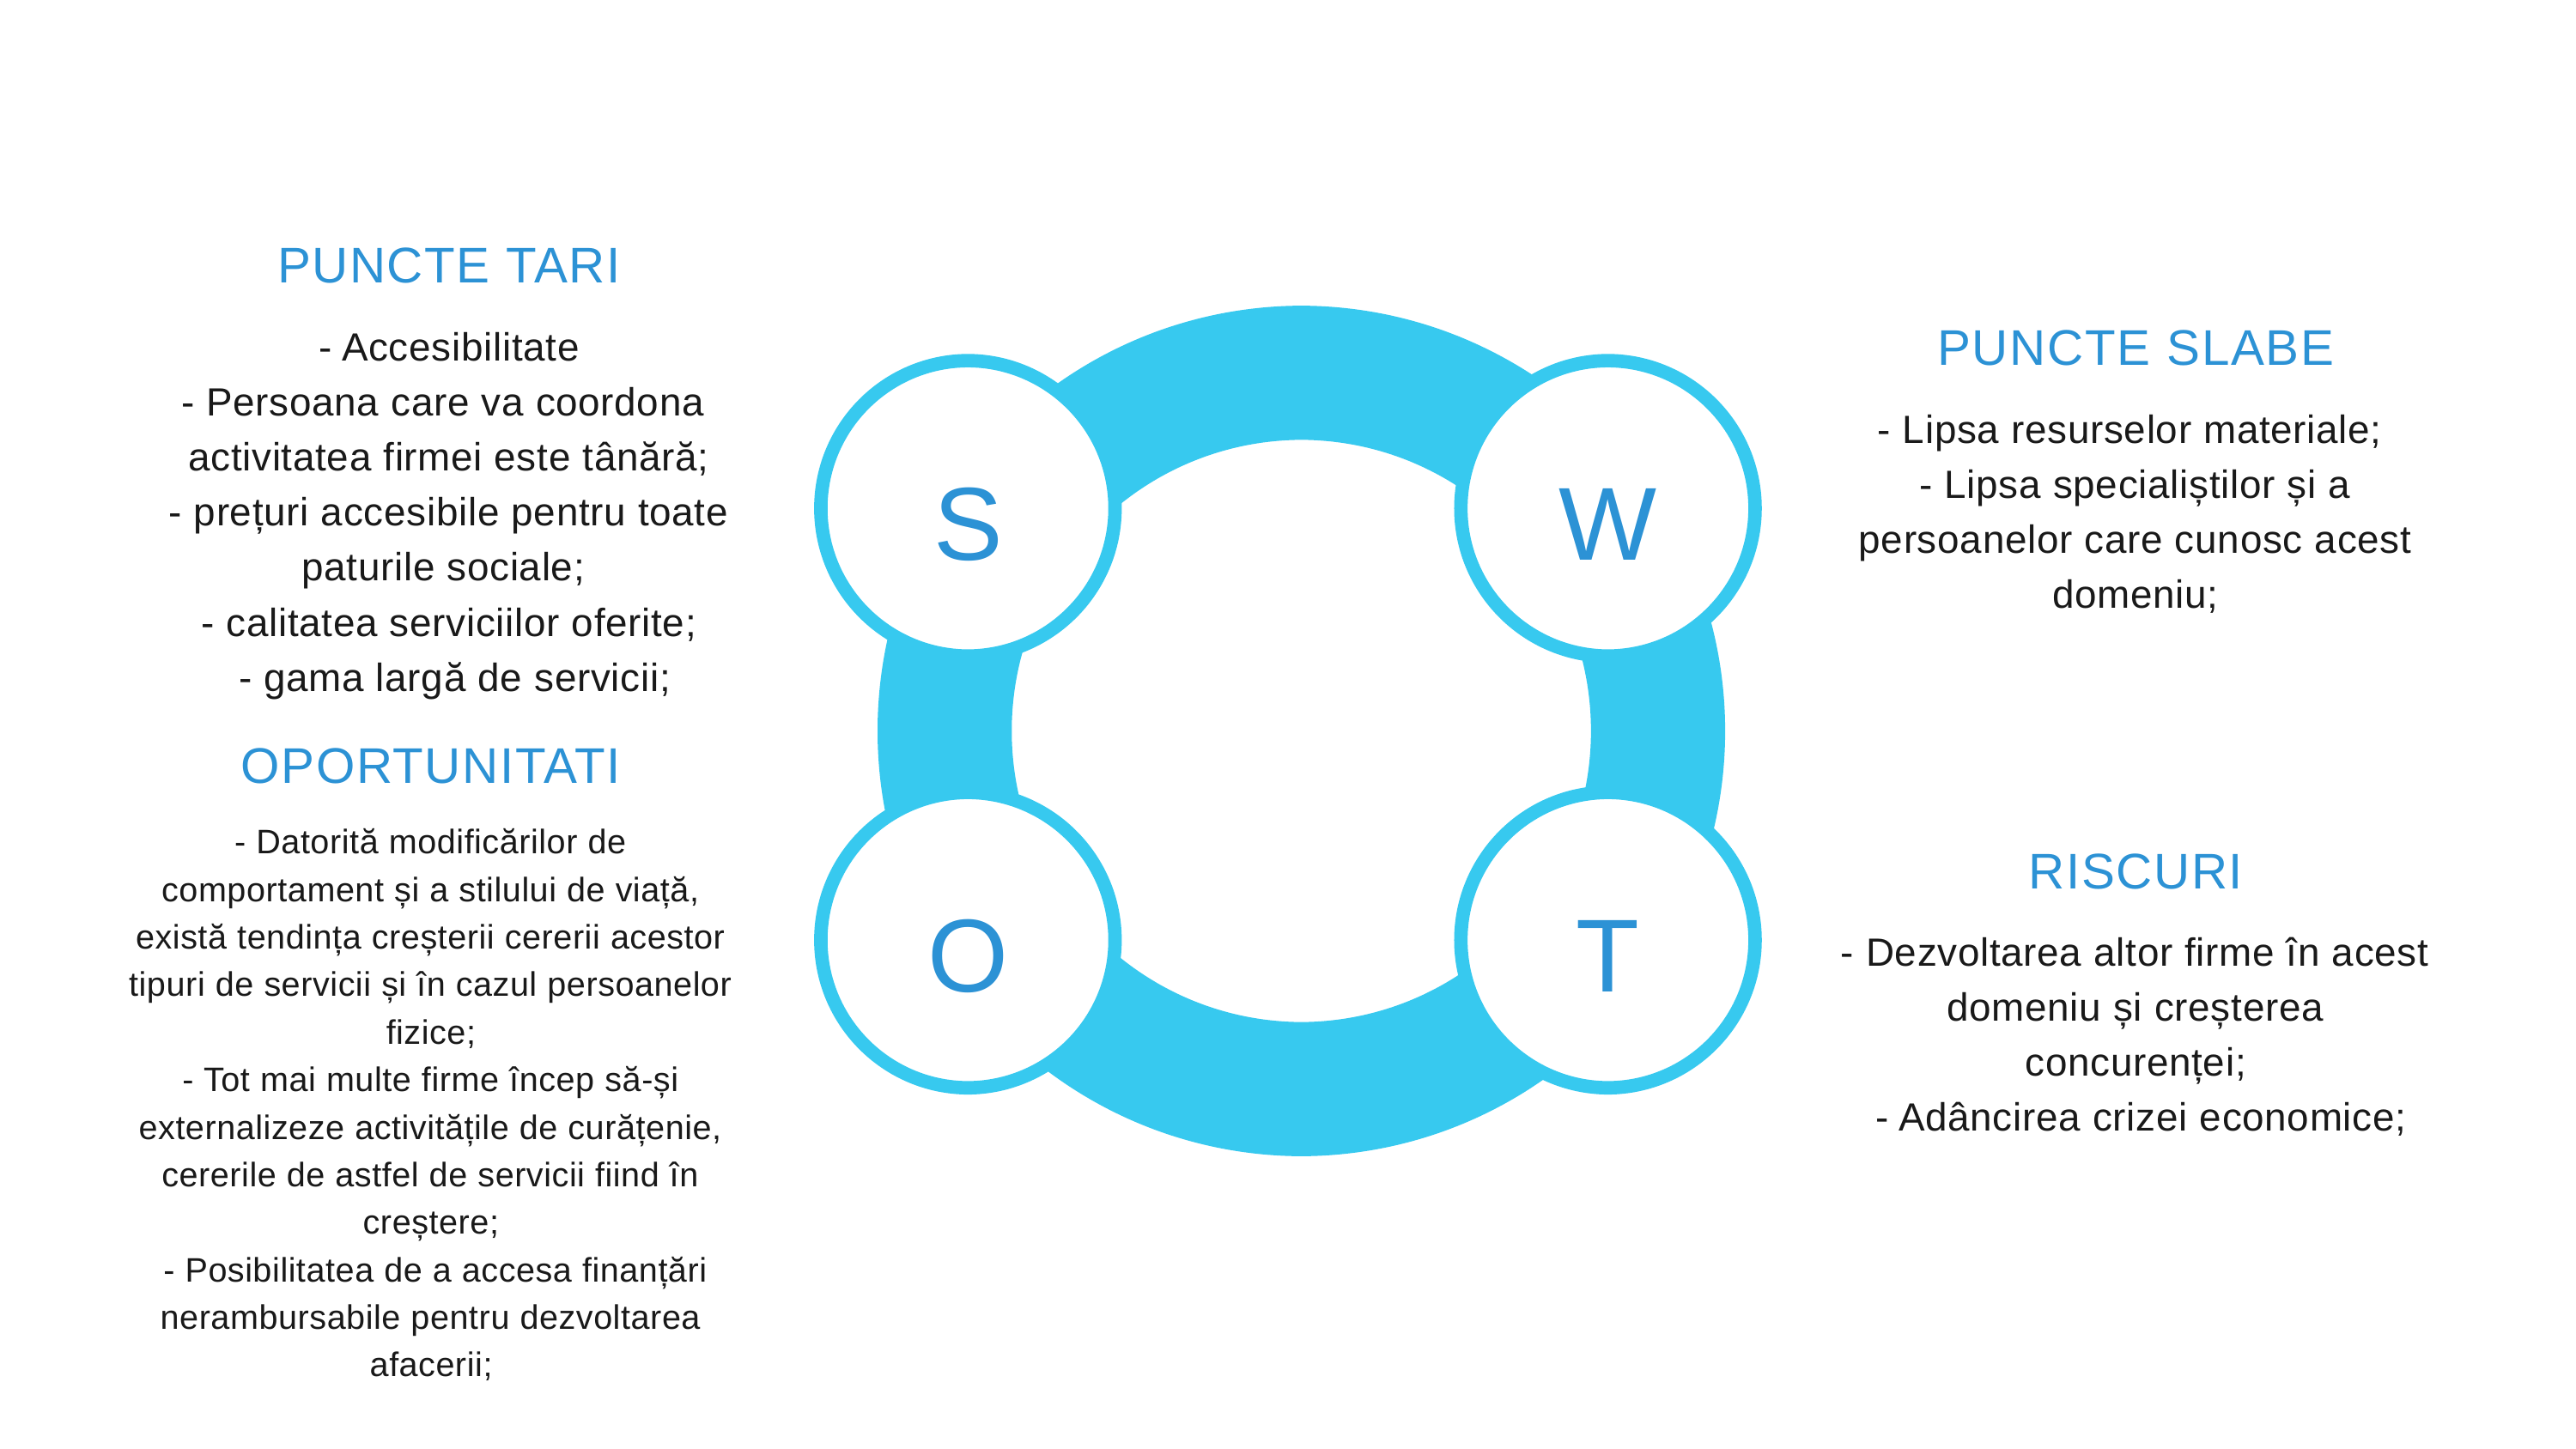

PUNCTE TARI
- Accesibilitate
- Persoana care va coordona  activitatea firmei este tânără;
- prețuri accesibile pentru toate paturile sociale;
- calitatea serviciilor oferite;
 - gama largă de servicii;
PUNCTE SLABE
- Lipsa resurselor materiale;
- Lipsa specialiștilor și a persoanelor care cunosc acest domeniu;

S

W

OPORTUNITATI
- Datorită modificărilor de comportament și a stilului de viață, există tendința creșterii cererii acestor tipuri de servicii și în cazul persoanelor fizice;
- Tot mai multe firme încep să-și externalizeze activitățile de curățenie, cererile de astfel de servicii fiind în creștere;
 - Posibilitatea de a accesa finanțări nerambursabile pentru dezvoltarea afacerii;

O

T
RISCURI
- Dezvoltarea altor firme în acest domeniu și creșterea concurenței;
 - Adâncirea crizei economice;